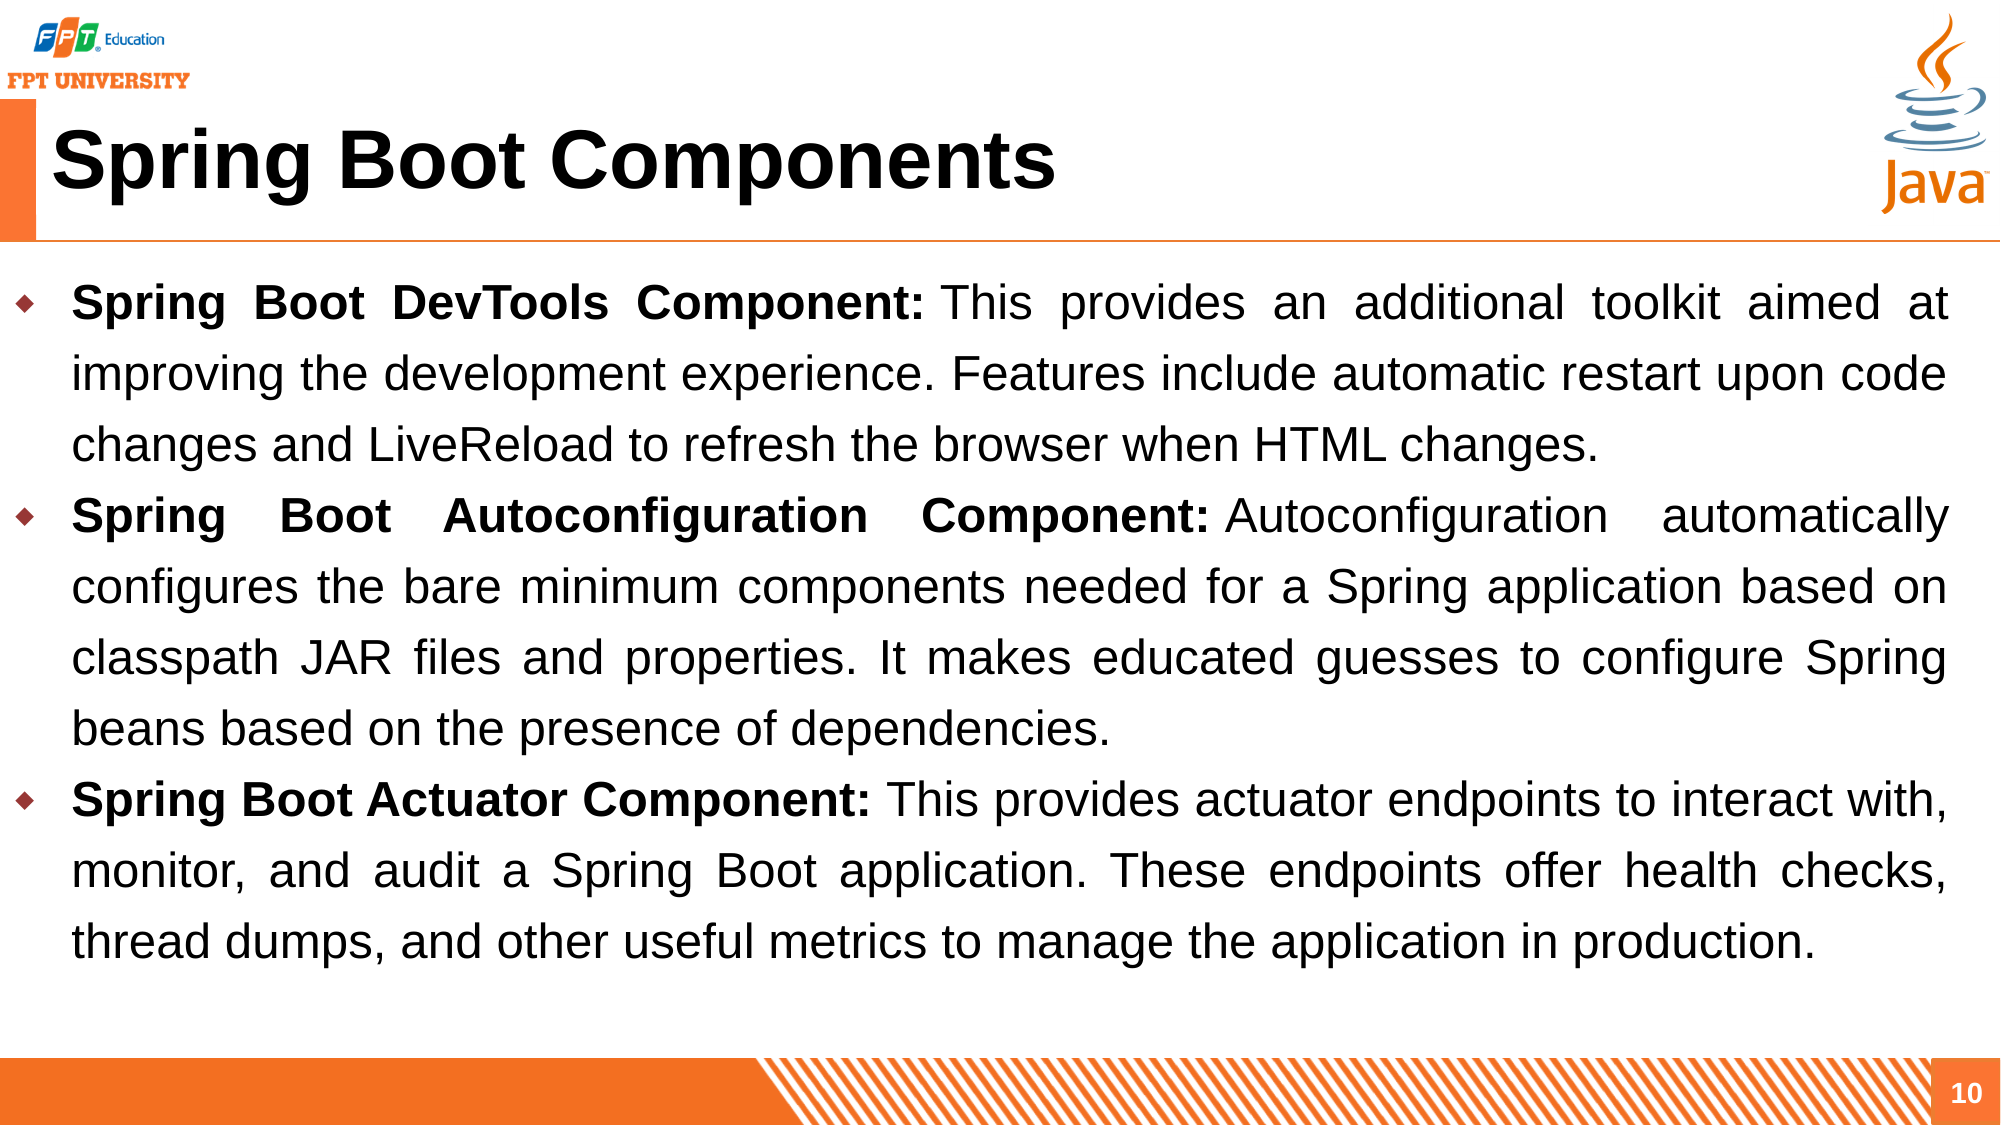

# Spring Boot Components
Spring Boot DevTools Component: This provides an additional toolkit aimed at improving the development experience. Features include automatic restart upon code changes and LiveReload to refresh the browser when HTML changes.
Spring Boot Autoconfiguration Component: Autoconfiguration automatically configures the bare minimum components needed for a Spring application based on classpath JAR files and properties. It makes educated guesses to configure Spring beans based on the presence of dependencies.
Spring Boot Actuator Component: This provides actuator endpoints to interact with, monitor, and audit a Spring Boot application. These endpoints offer health checks, thread dumps, and other useful metrics to manage the application in production.
10